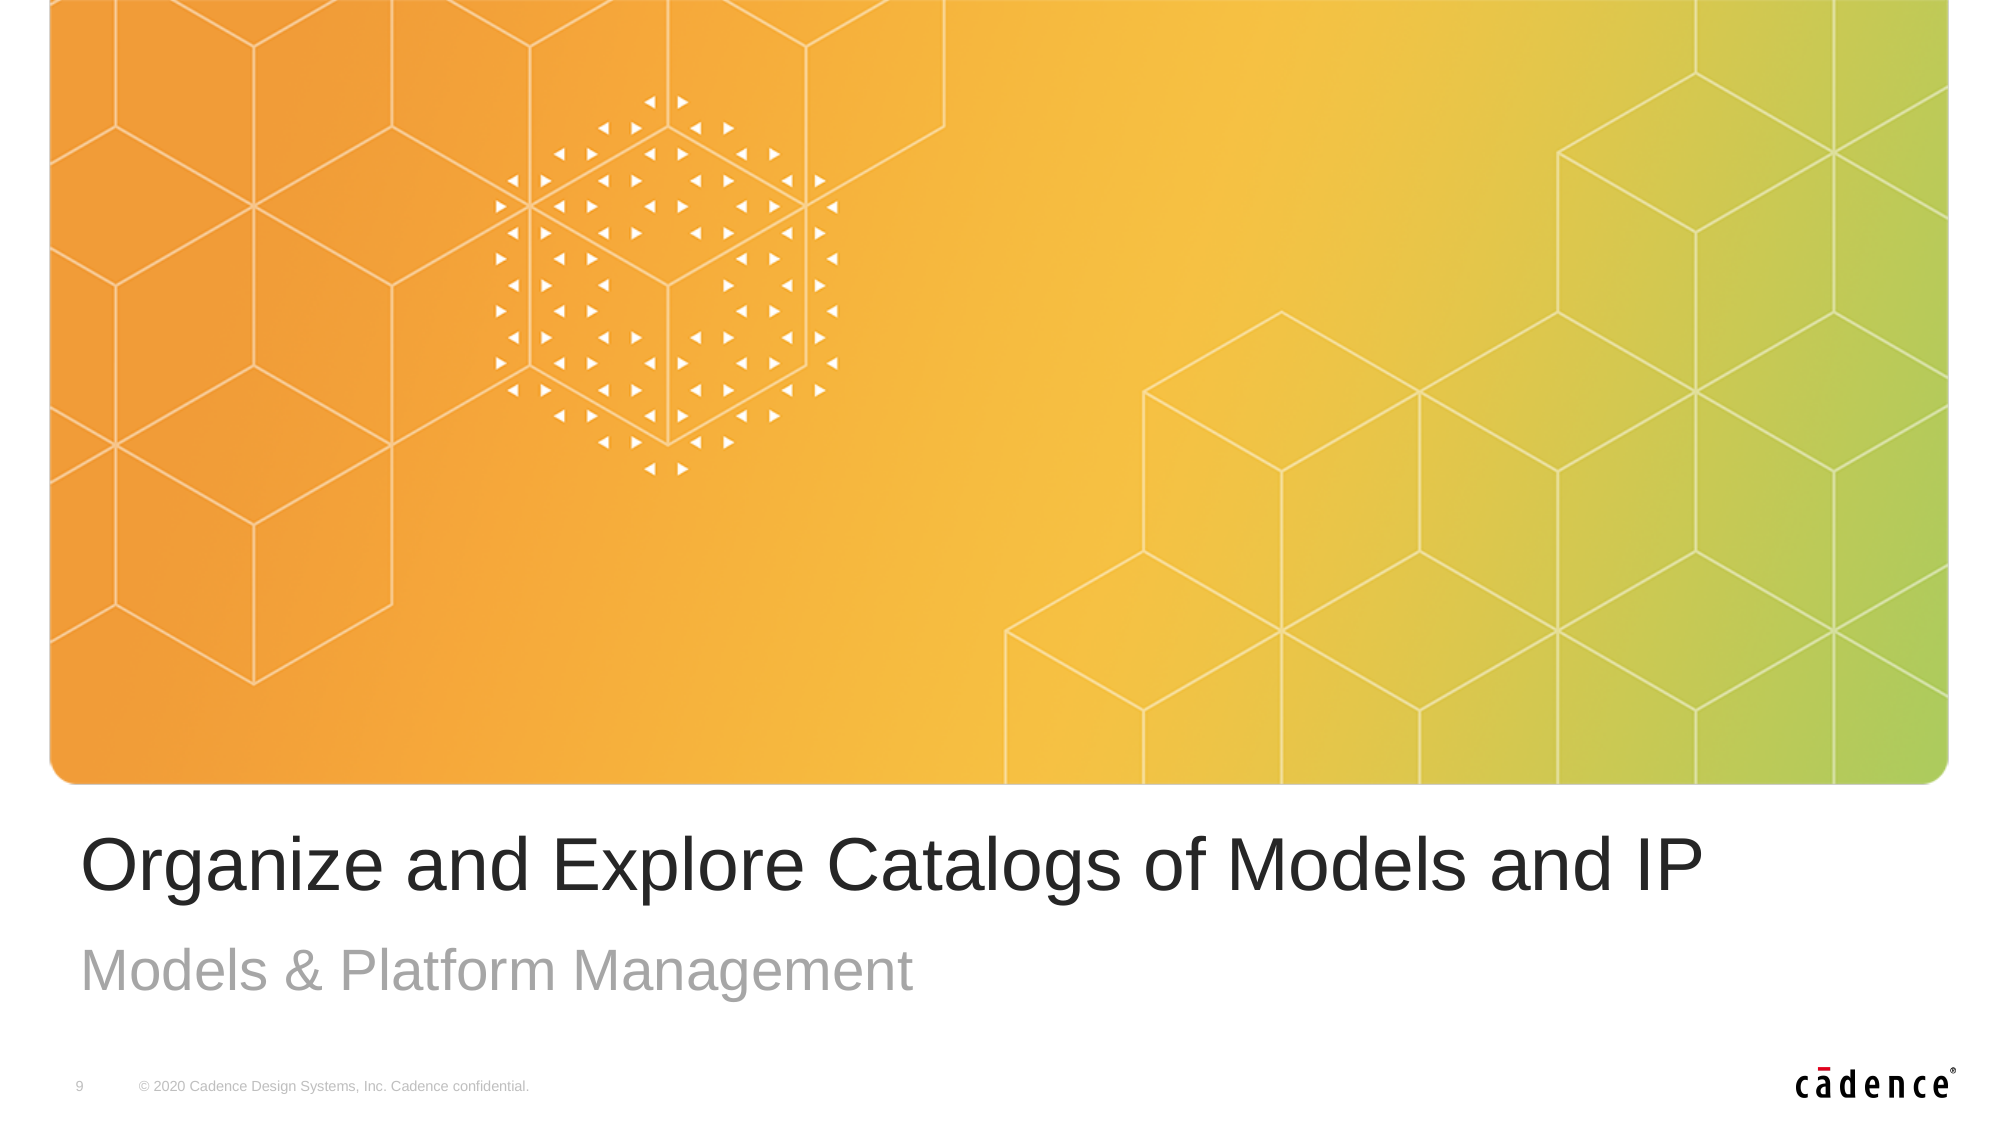

# Organize and Explore Catalogs of Models and IP
Models & Platform Management